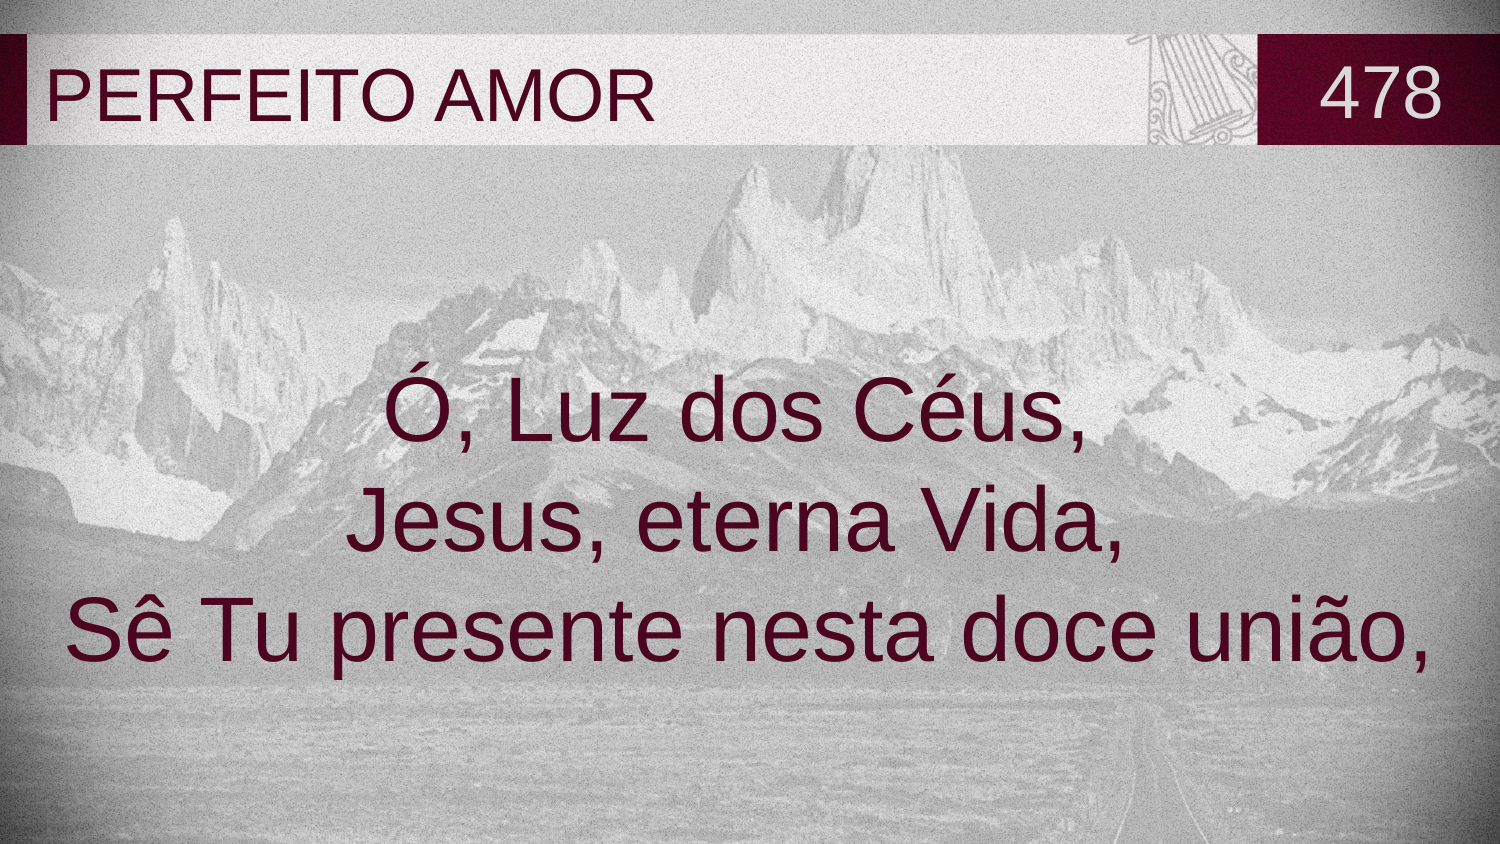

# PERFEITO AMOR
478
Ó, Luz dos Céus,
Jesus, eterna Vida,
Sê Tu presente nesta doce união,